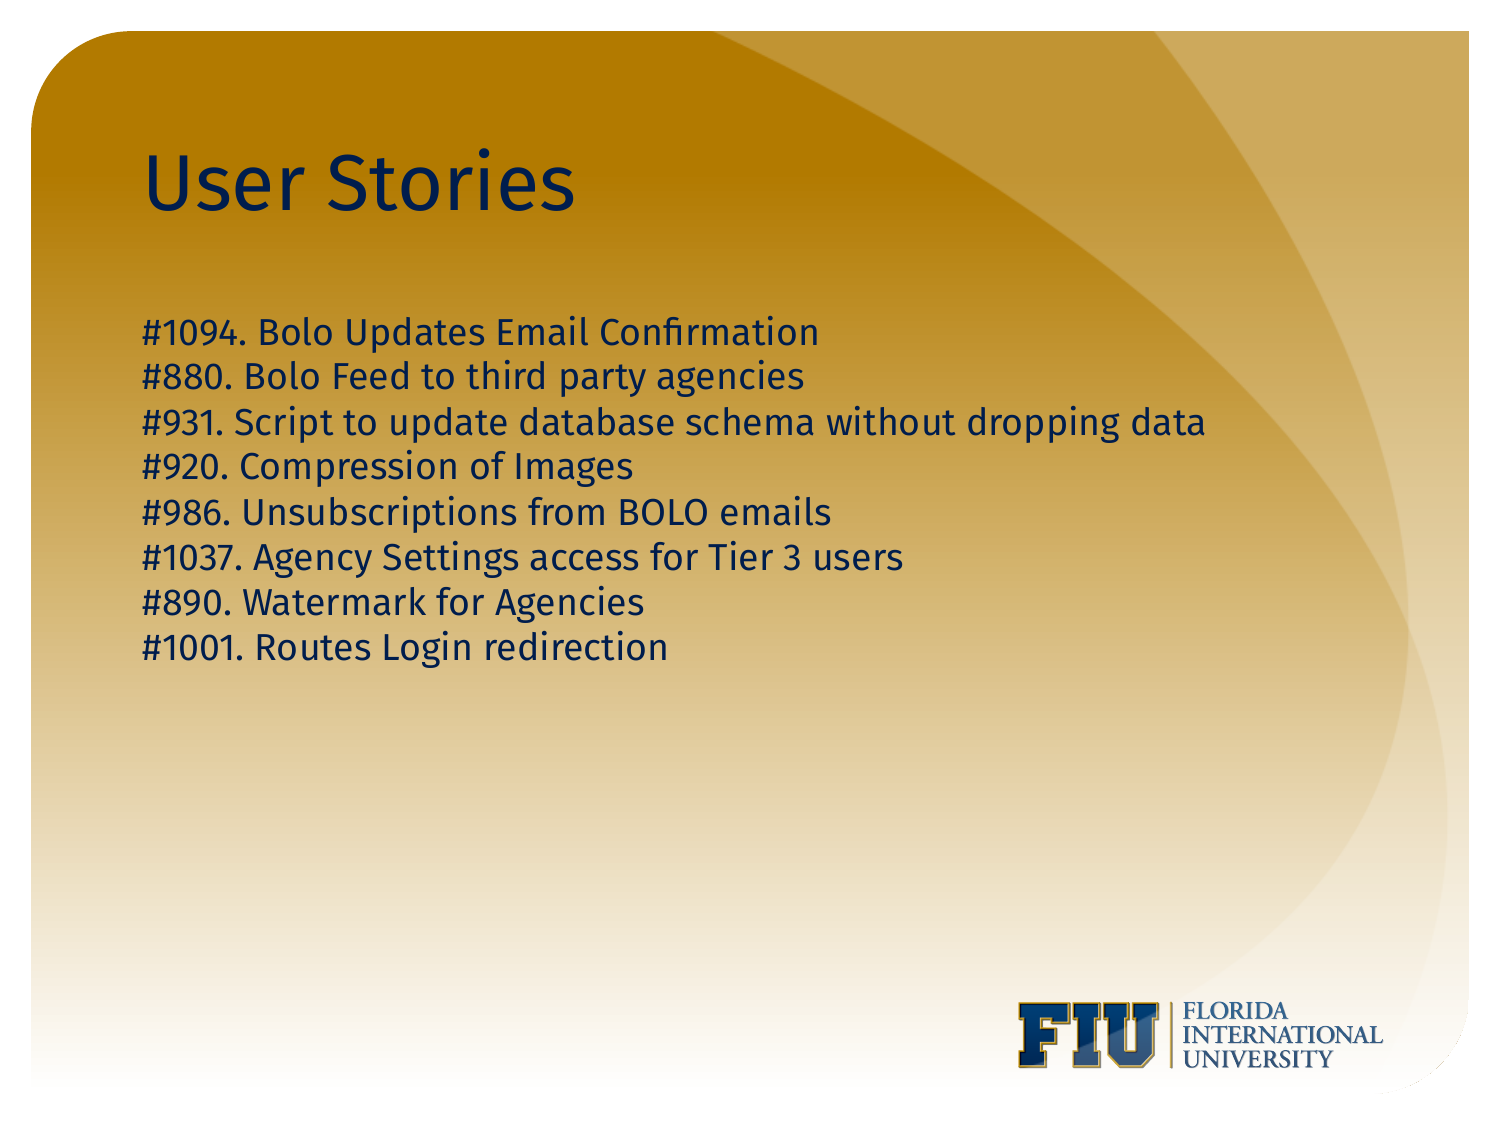

# User Stories
#1094. Bolo Updates Email Confirmation
#880. Bolo Feed to third party agencies
#931. Script to update database schema without dropping data
#920. Compression of Images
#986. Unsubscriptions from BOLO emails
#1037. Agency Settings access for Tier 3 users
#890. Watermark for Agencies
#1001. Routes Login redirection